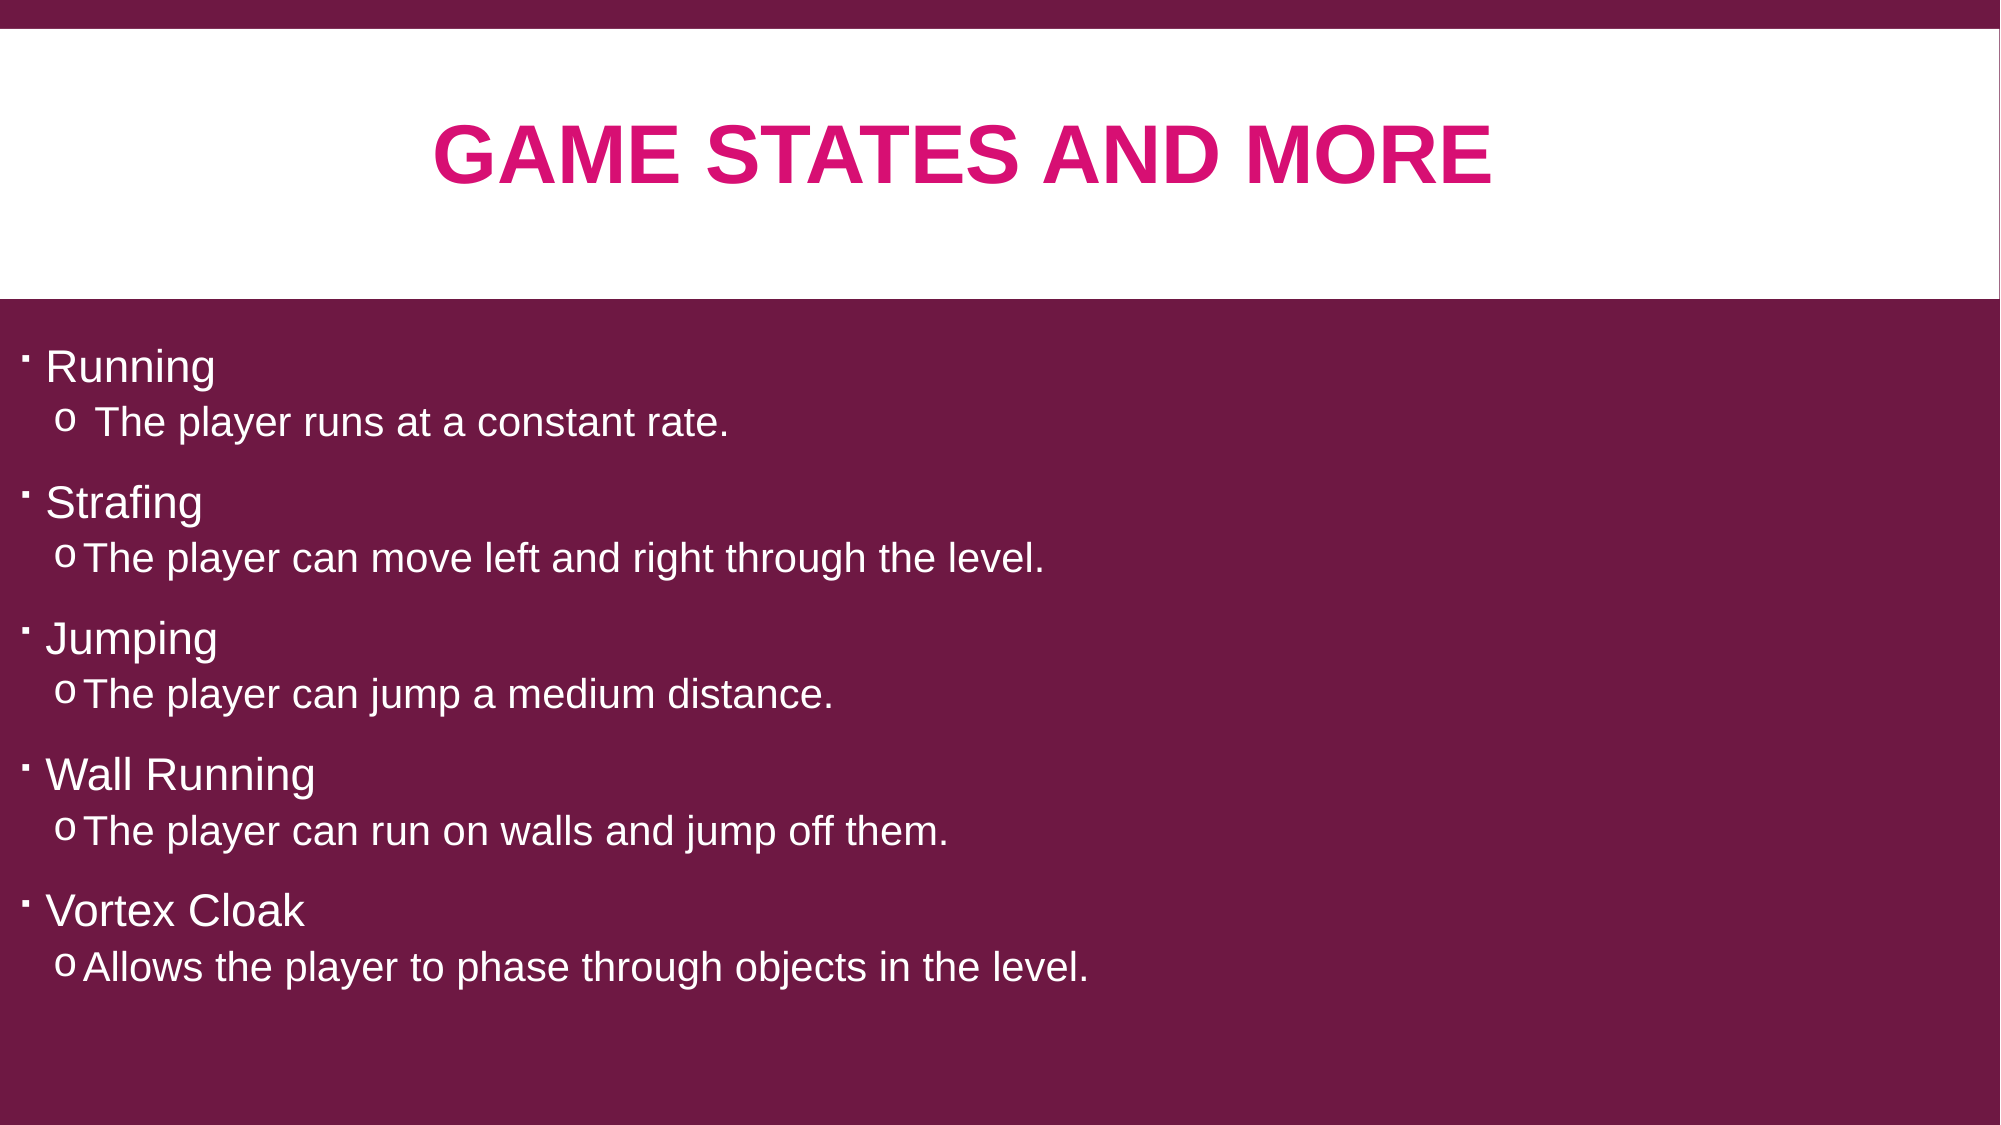

# Game States and more
Running
 The player runs at a constant rate.
Strafing
The player can move left and right through the level.
Jumping
The player can jump a medium distance.
Wall Running
The player can run on walls and jump off them.
Vortex Cloak
Allows the player to phase through objects in the level.